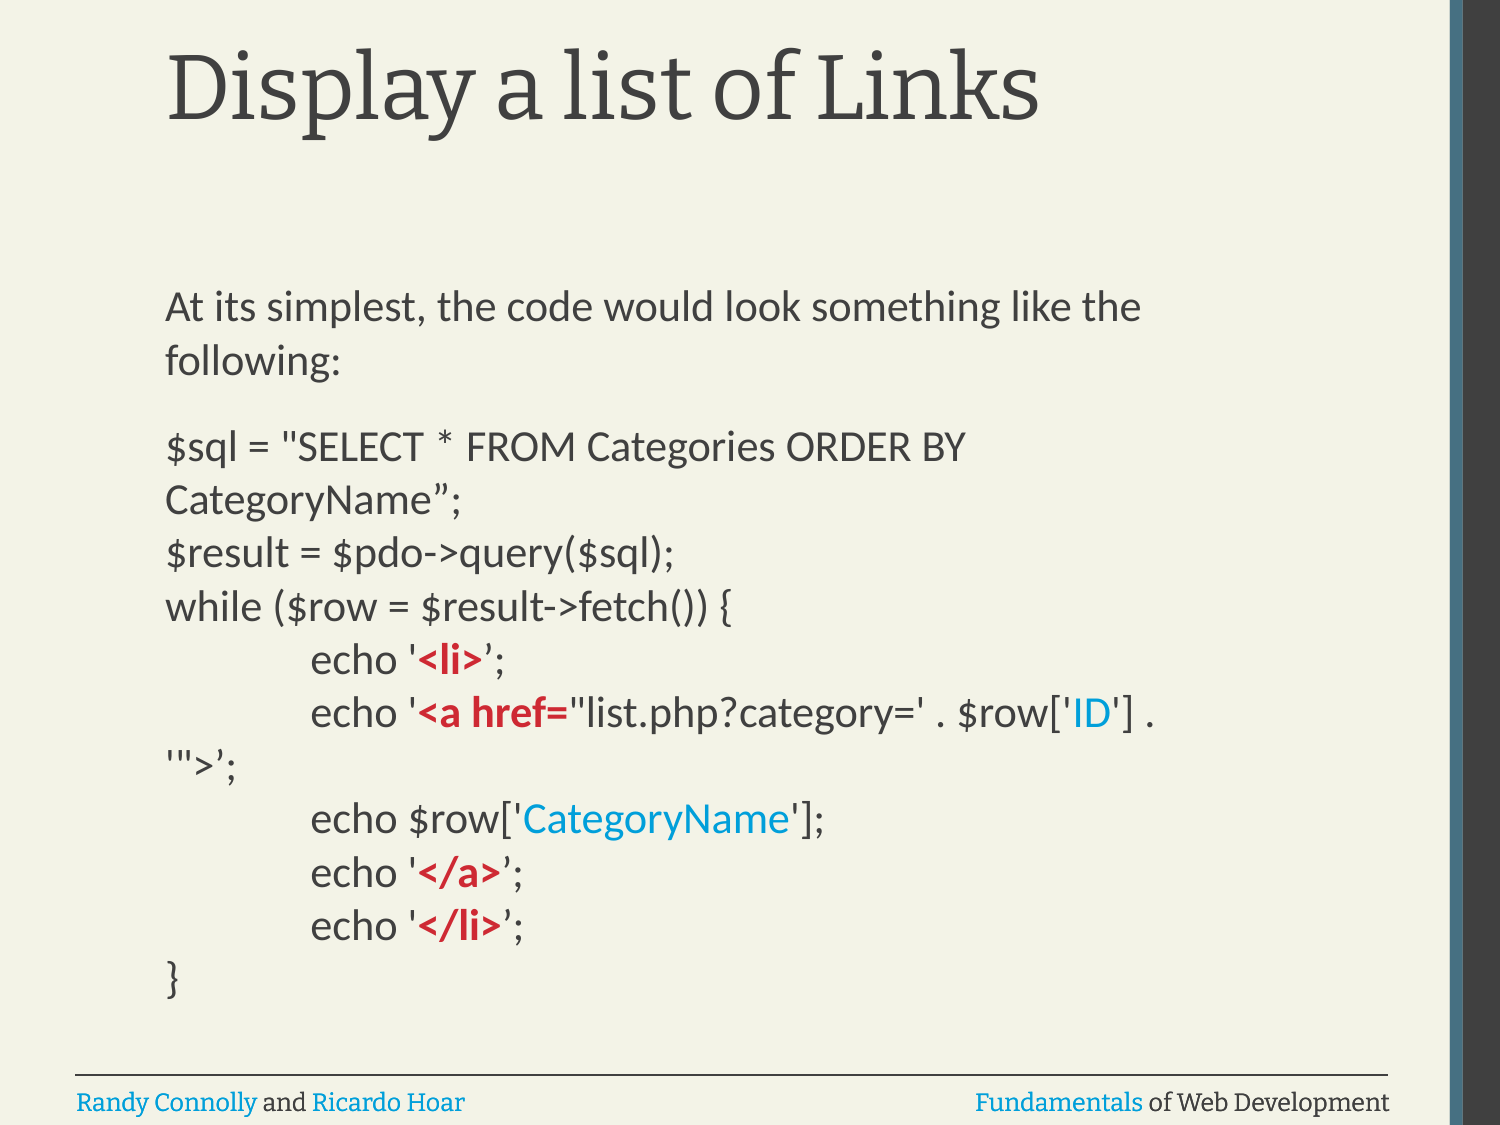

# Display a list of Links

At its simplest, the code would look something like the following:
$sql = "SELECT * FROM Categories ORDER BY 	CategoryName”;
$result = $pdo->query($sql);
while ($row = $result->fetch()) {
	echo '<li>’;
	echo '<a href="list.php?category=' . $row['ID'] . '">’;
	echo $row['CategoryName'];
	echo '</a>’;
	echo '</li>’;
}